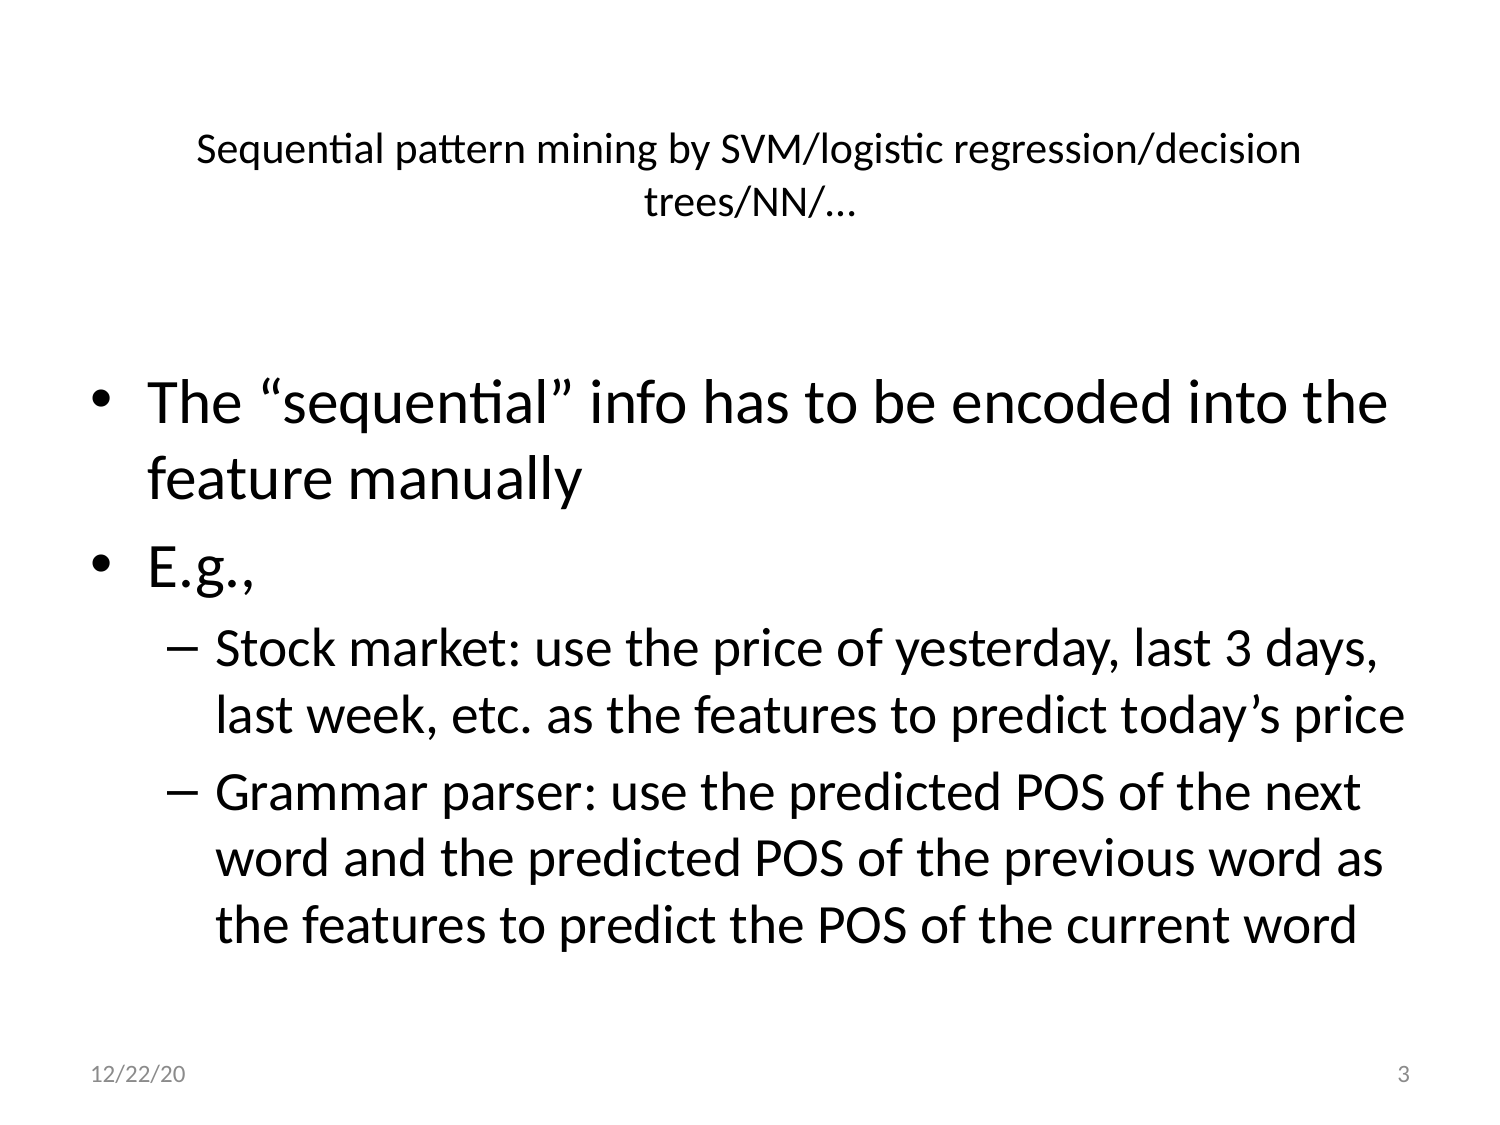

# Sequential pattern mining by SVM/logistic regression/decision trees/NN/…
The “sequential” info has to be encoded into the feature manually
E.g.,
Stock market: use the price of yesterday, last 3 days, last week, etc. as the features to predict today’s price
Grammar parser: use the predicted POS of the next word and the predicted POS of the previous word as the features to predict the POS of the current word
12/22/20
3